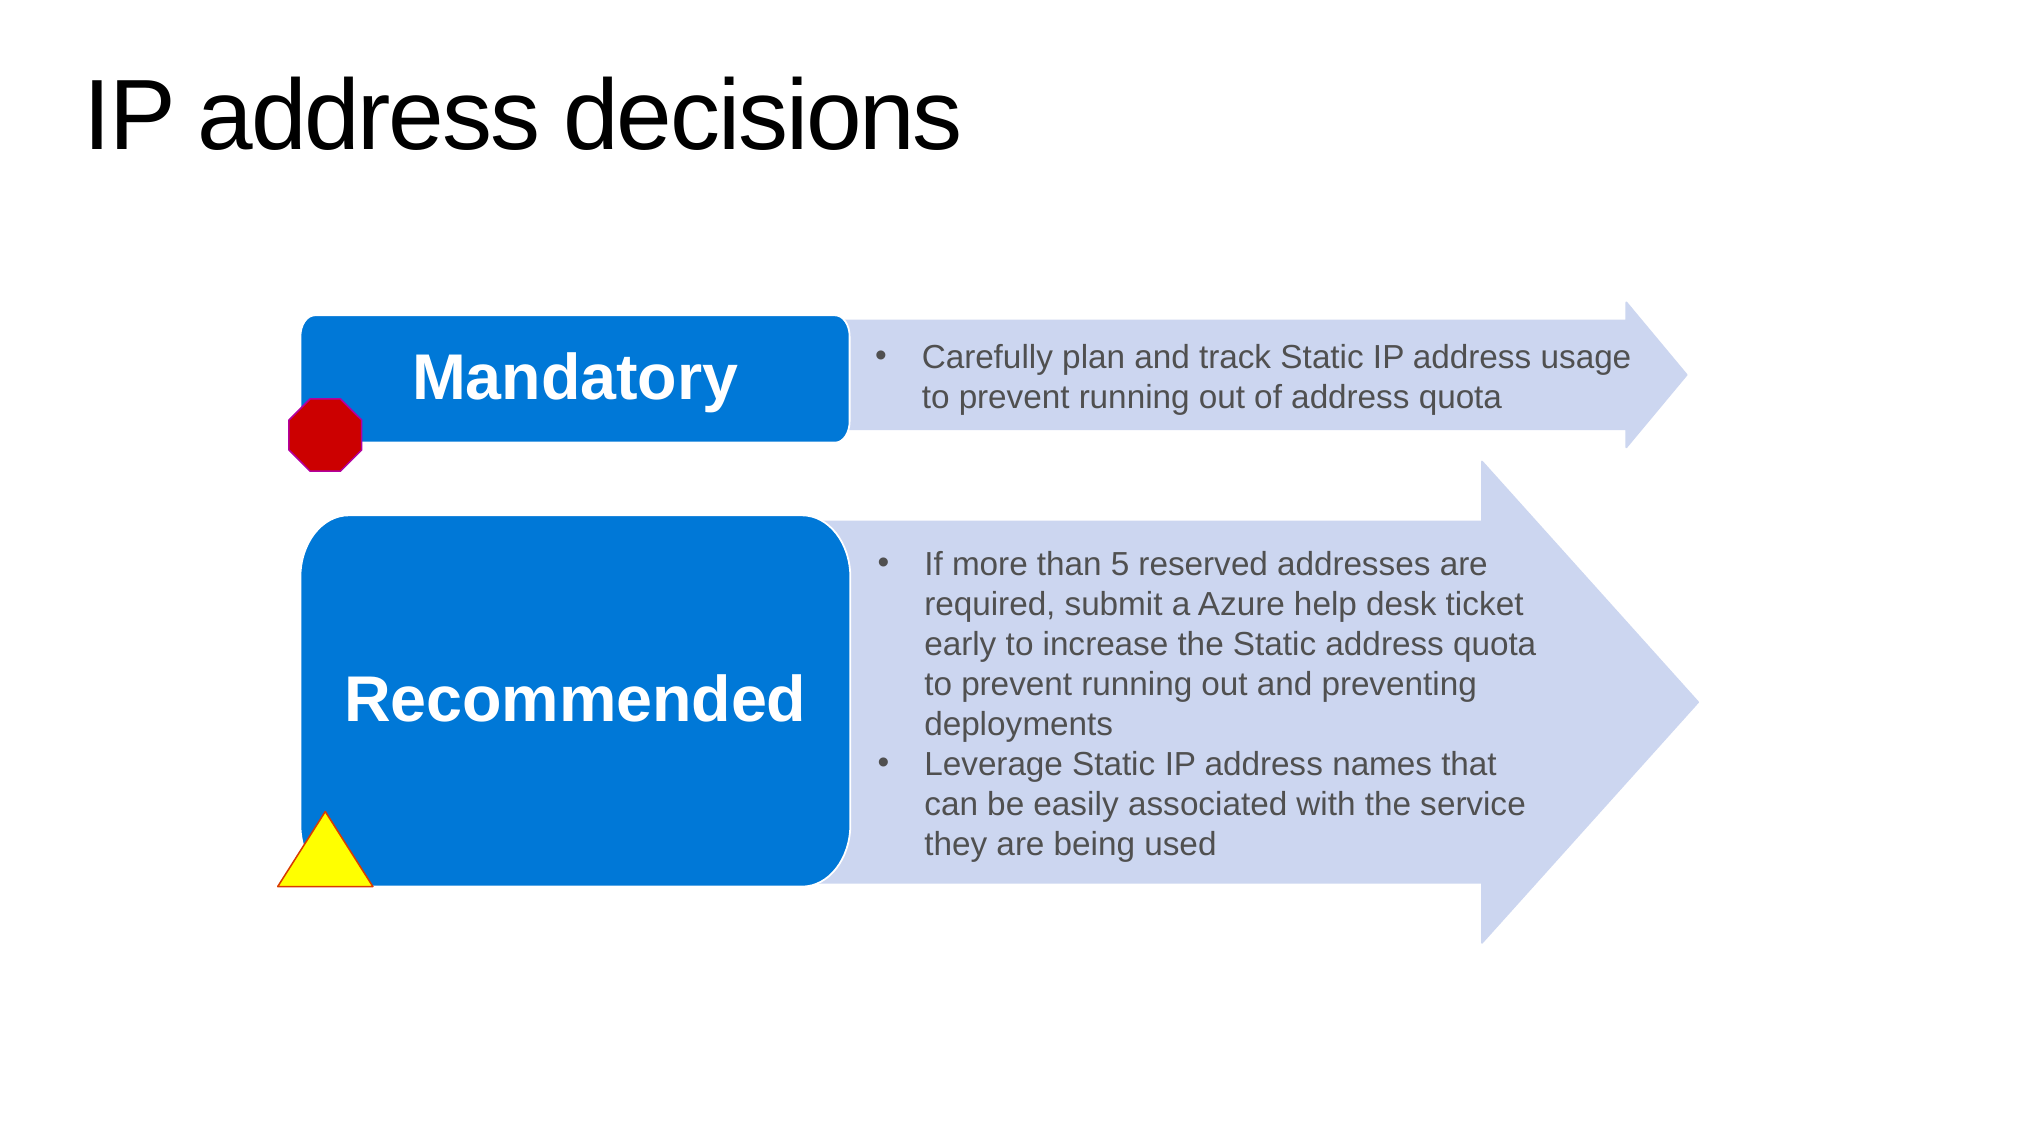

# IP address decisions
Carefully plan and track Static IP address usage to prevent running out of address quota
Mandatory

If more than 5 reserved addresses are required, submit a Azure help desk ticket early to increase the Static address quota to prevent running out and preventing deployments
Leverage Static IP address names that can be easily associated with the service they are being used
Recommended